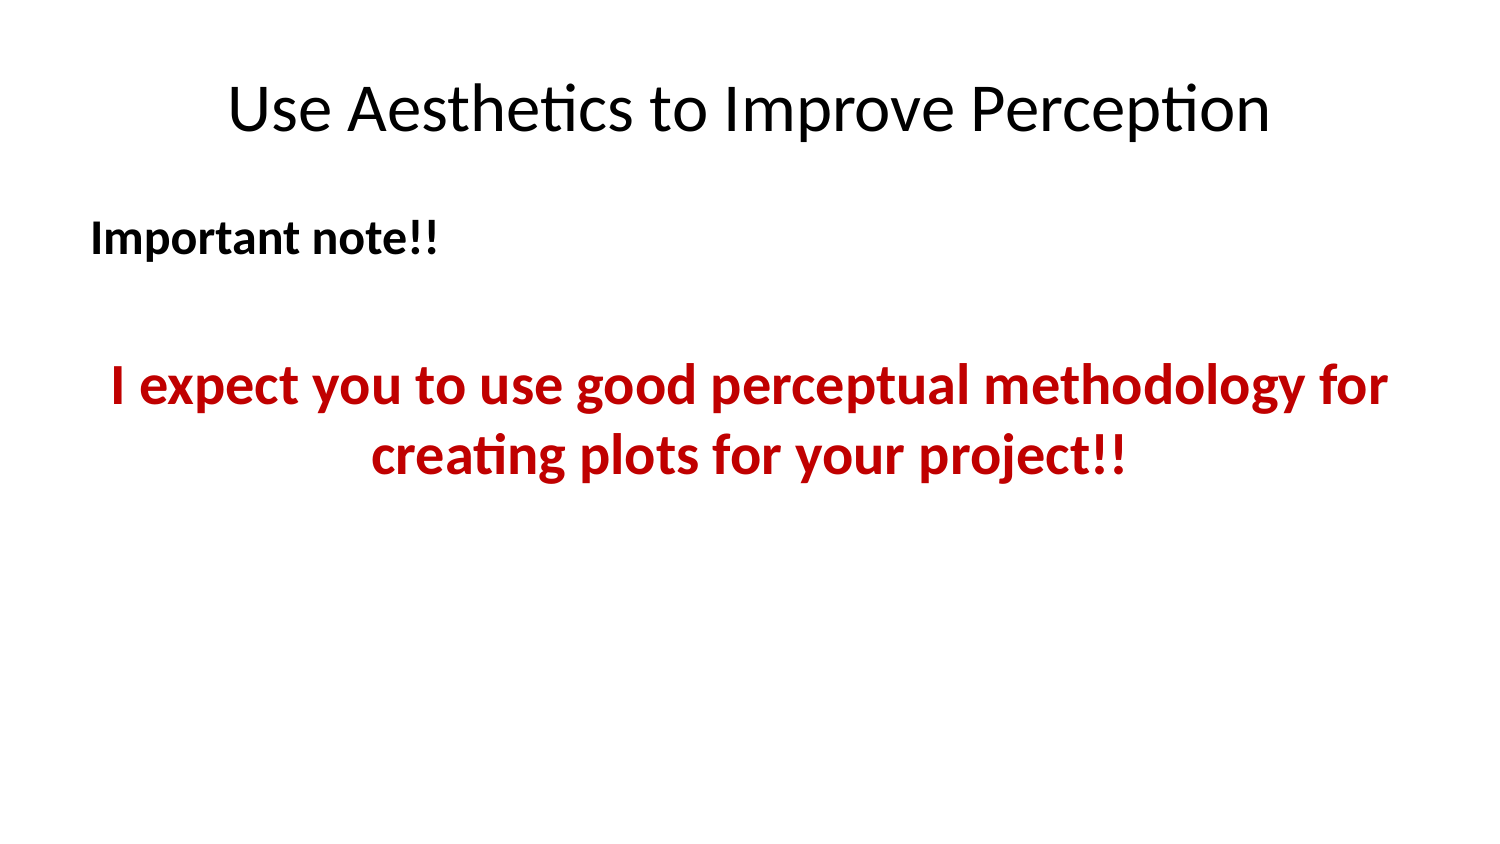

# Use Aesthetics to Improve Perception
Important note!!

I expect you to use good perceptual methodology for creating plots for your project!!